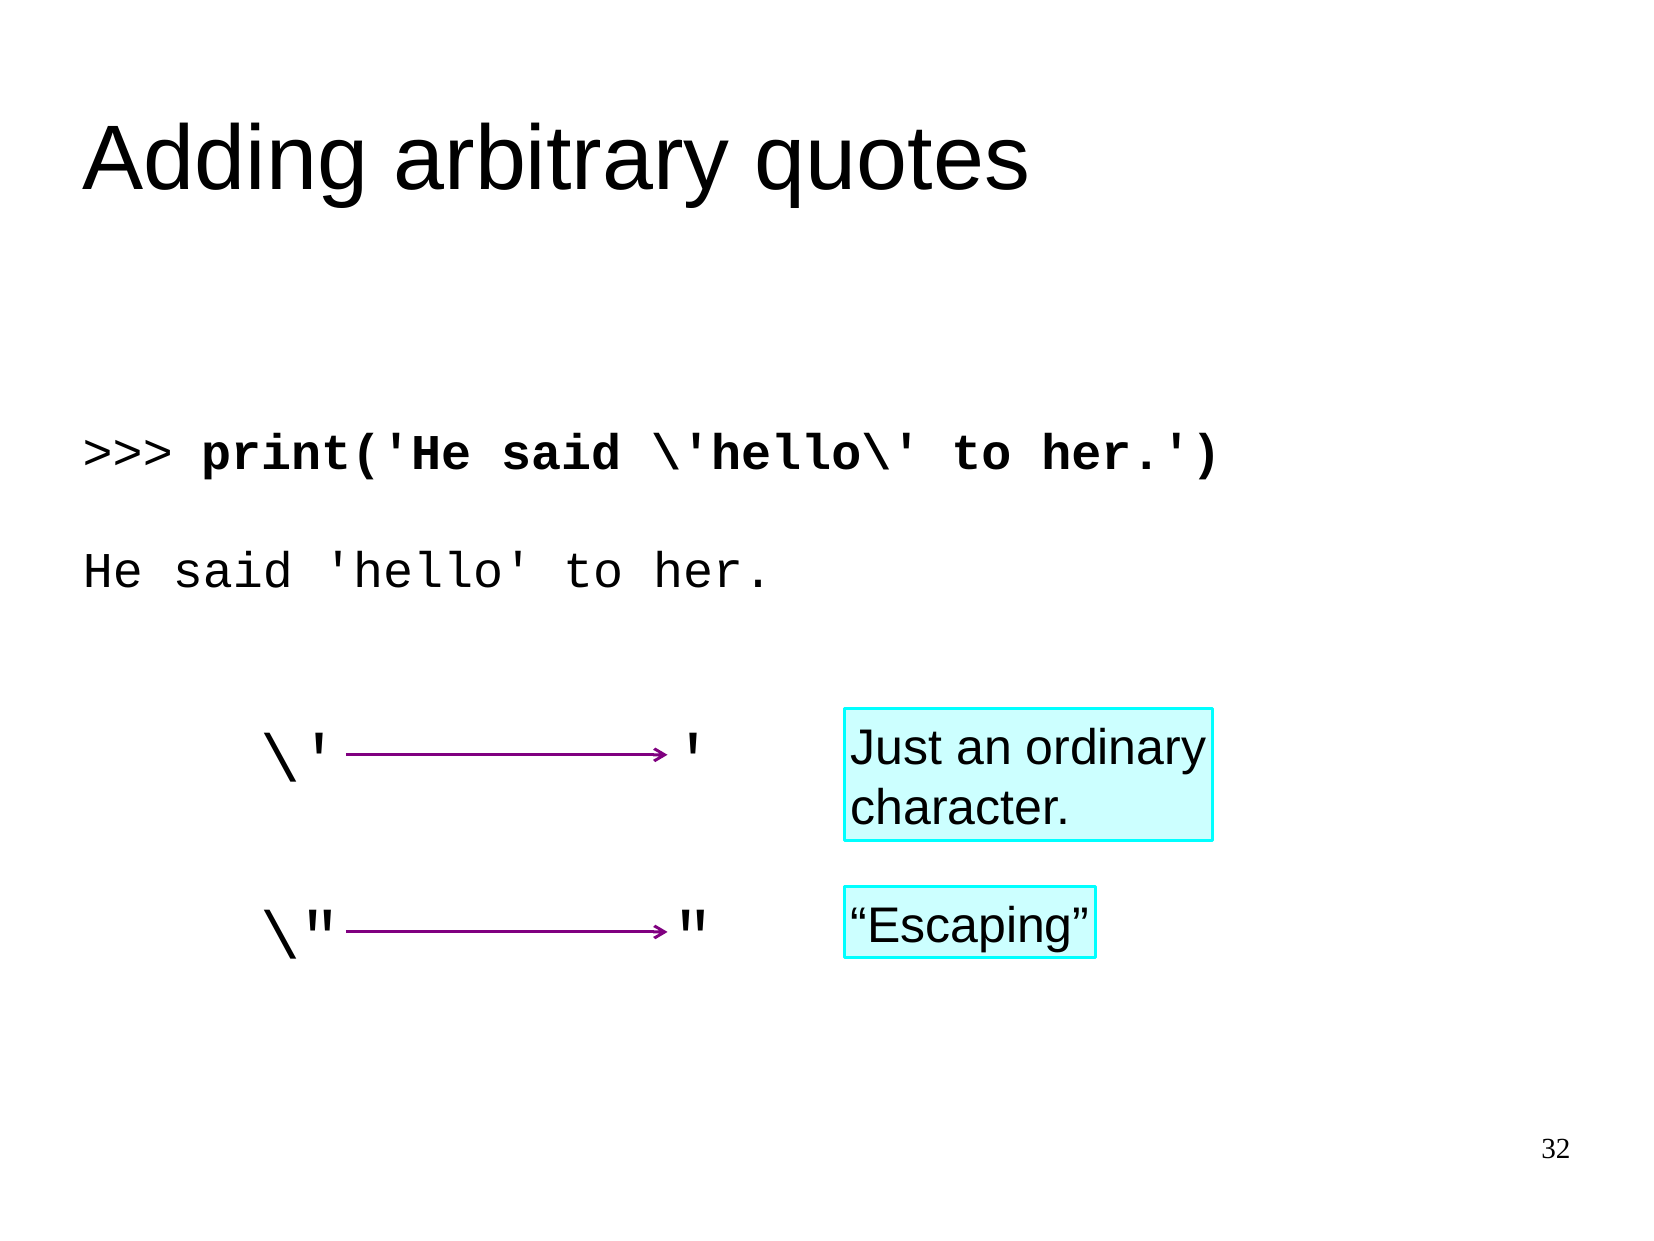

Adding arbitrary quotes
>>>
print('He said \'hello\' to her.')
He said 'hello' to her.
\'
'
Just an ordinary
character.
\"
"
“Escaping”
32